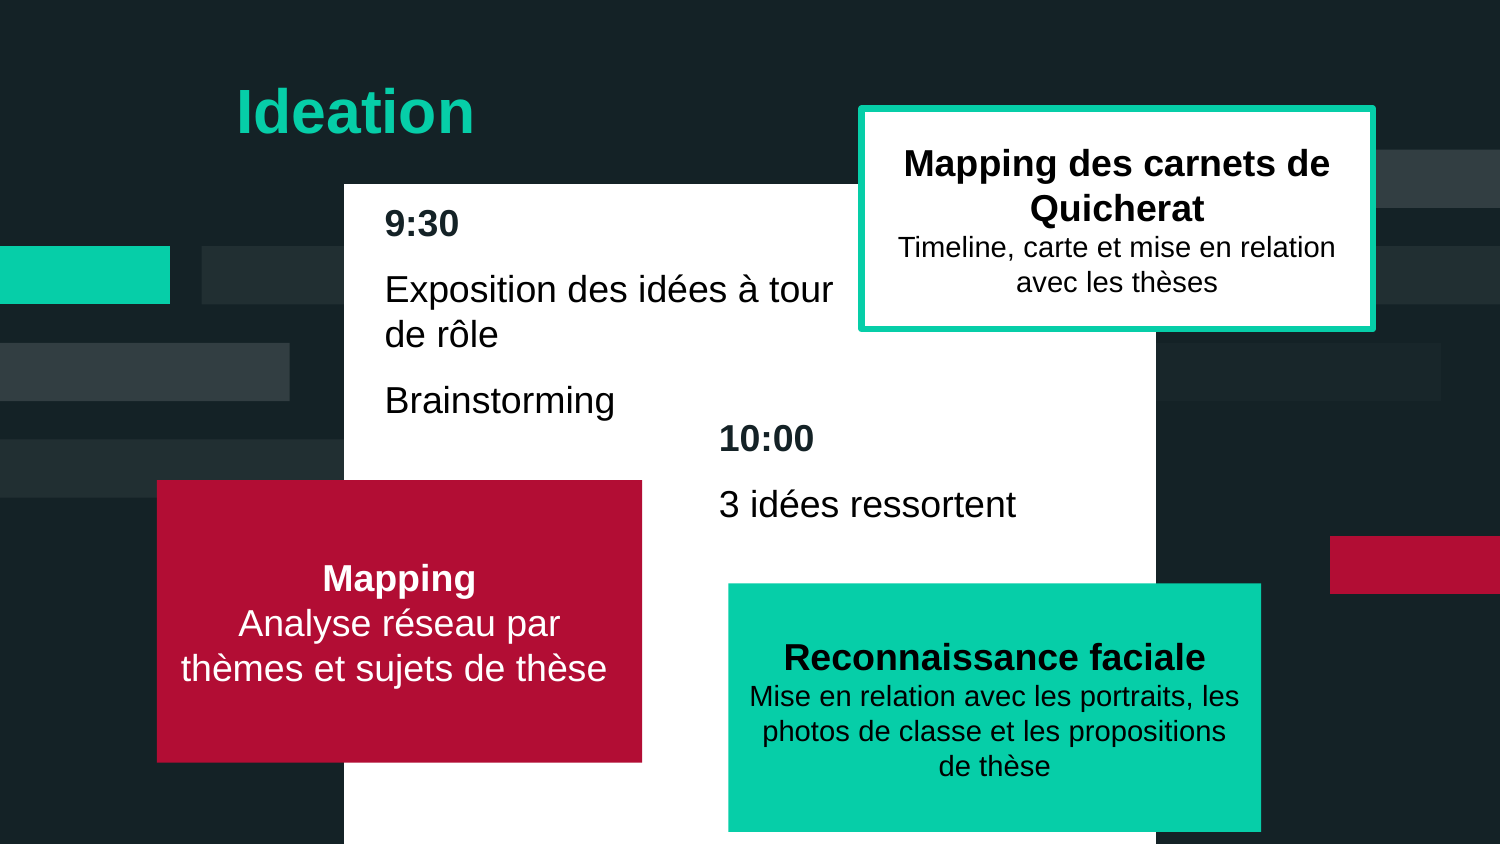

Ideation
Mapping des carnets de Quicherat
Timeline, carte et mise en relation avec les thèses
9:30
Exposition des idées à tour de rôle
Brainstorming
10:00
3 idées ressortent
Mapping
Analyse réseau par thèmes et sujets de thèse
Reconnaissance faciale
Mise en relation avec les portraits, les photos de classe et les propositions de thèse